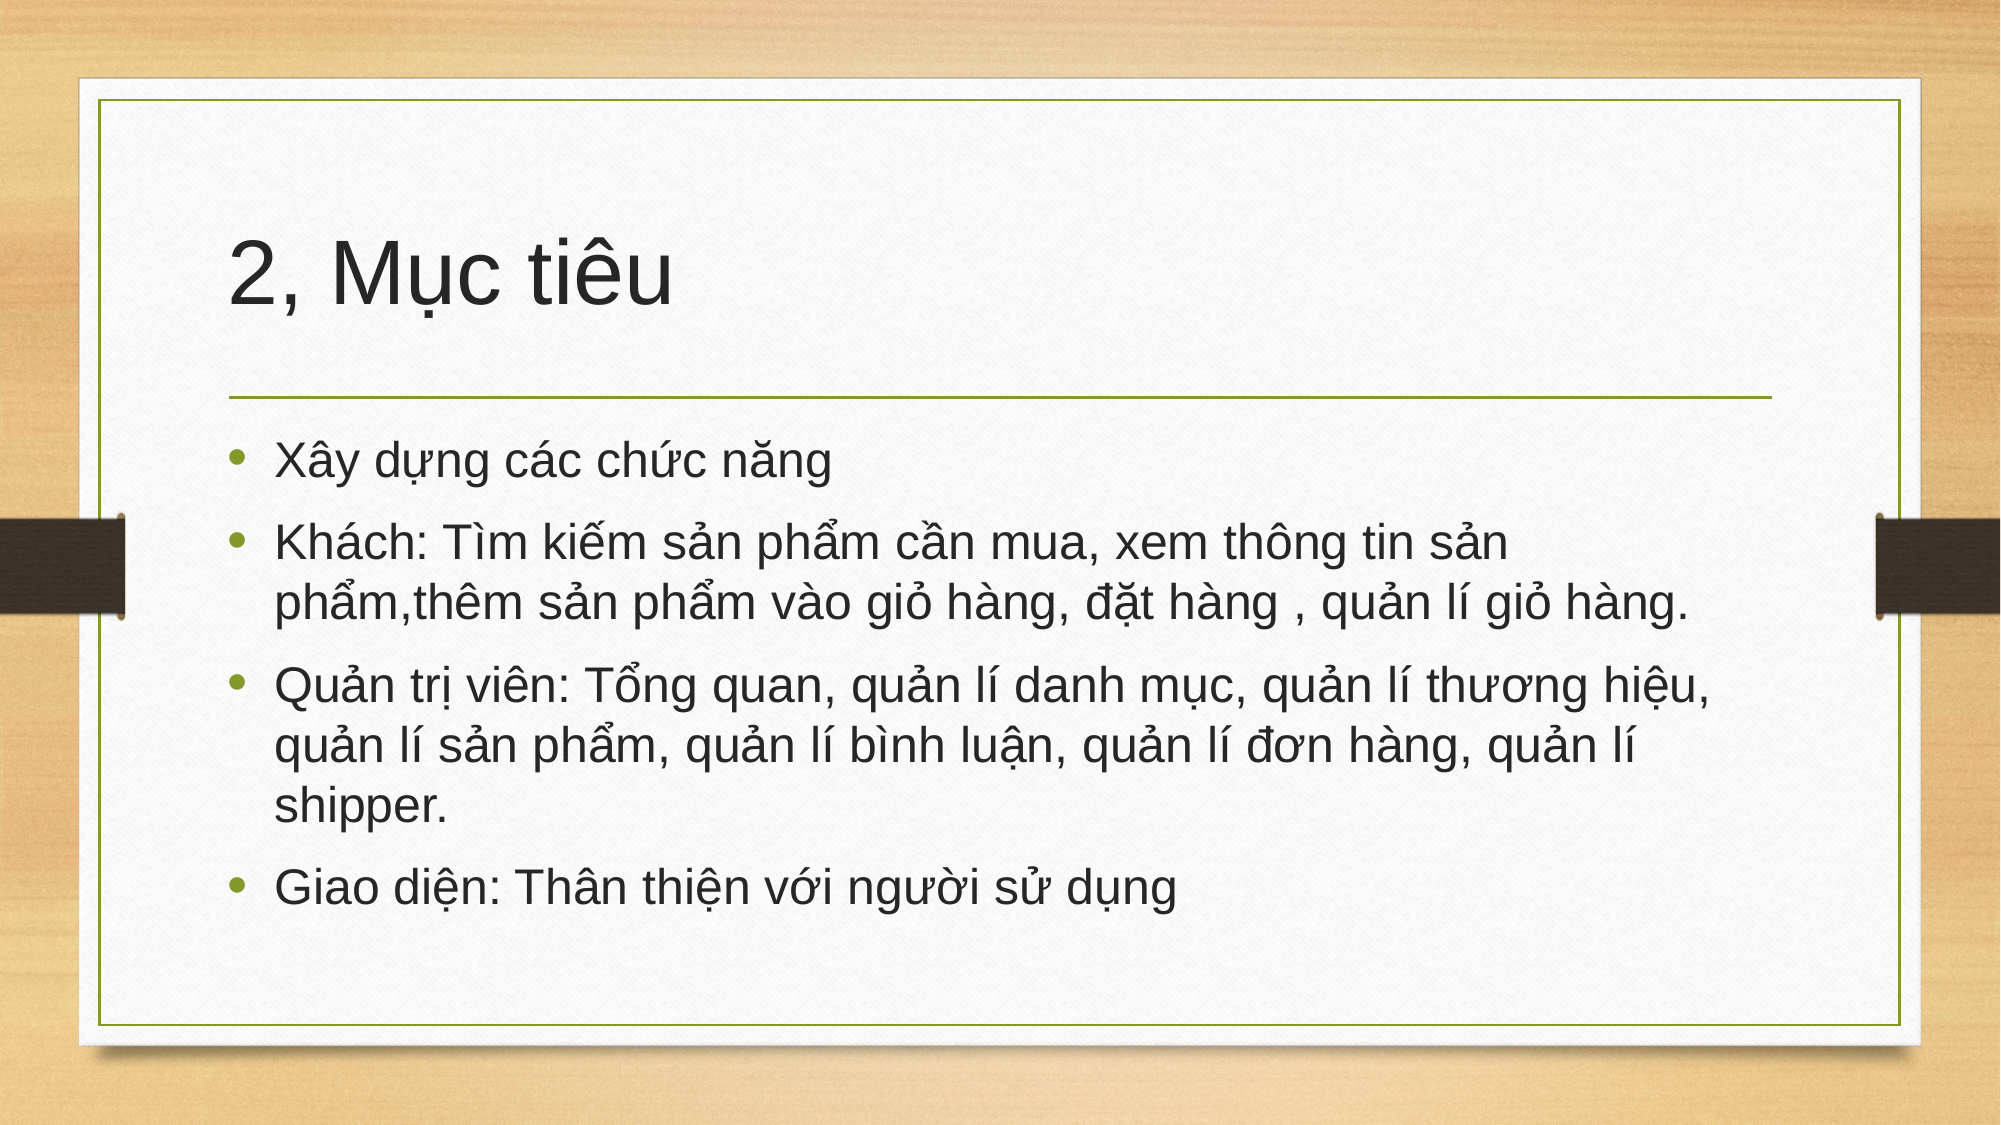

# 2, Mục tiêu
Xây dựng các chức năng
Khách: Tìm kiếm sản phẩm cần mua, xem thông tin sản phẩm,thêm sản phẩm vào giỏ hàng, đặt hàng , quản lí giỏ hàng.
Quản trị viên: Tổng quan, quản lí danh mục, quản lí thương hiệu, quản lí sản phẩm, quản lí bình luận, quản lí đơn hàng, quản lí shipper.
Giao diện: Thân thiện với người sử dụng